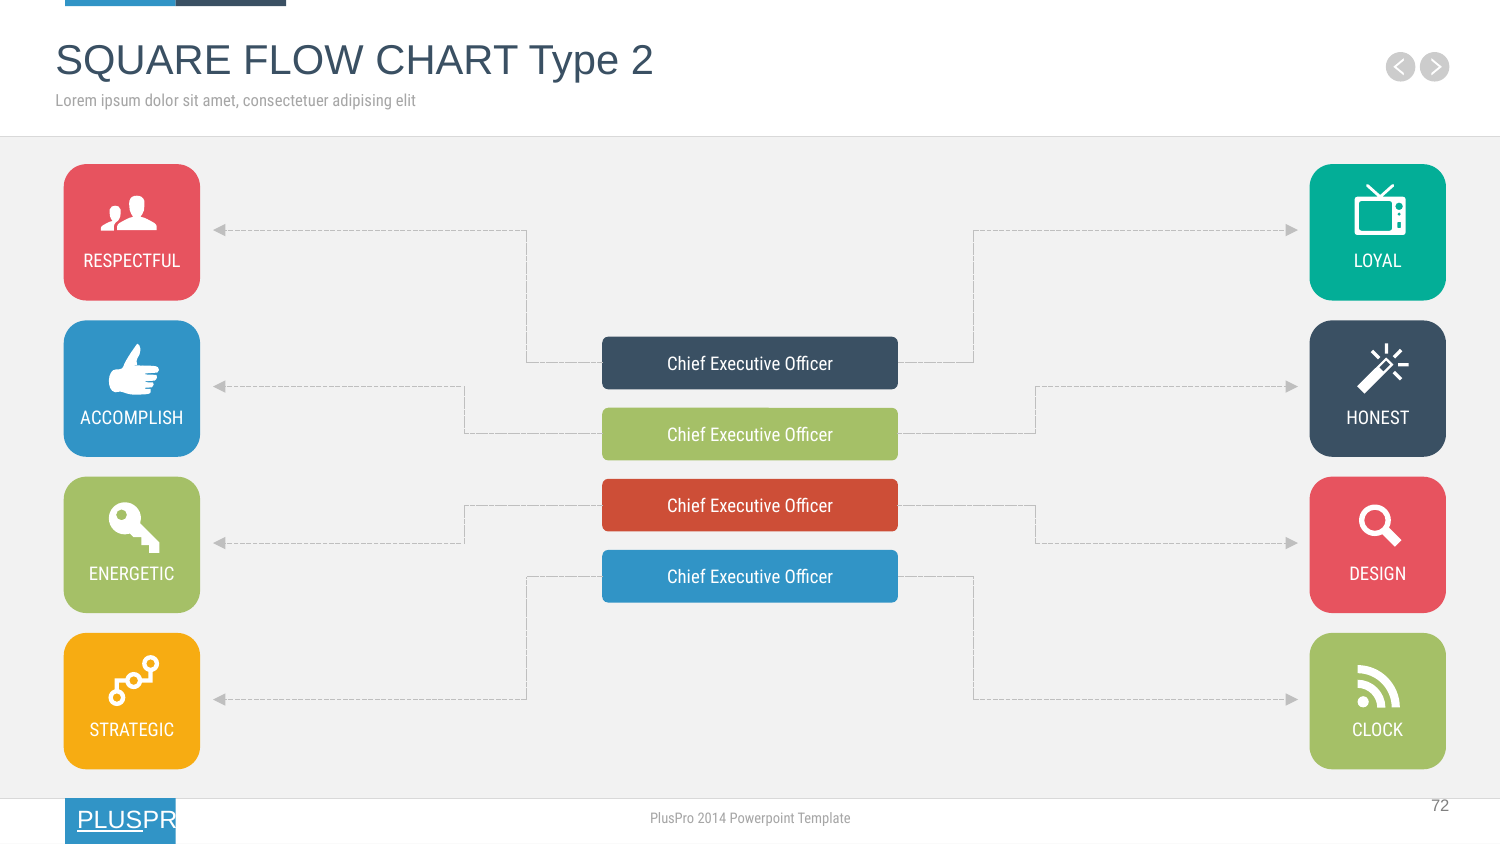

# SQUARE FLOW CHART Type 2
Lorem ipsum dolor sit amet, consectetuer adipising elit

RESPECTFUL

LOYAL

ACCOMPLISH

HONEST

Chief Executive Officer

Chief Executive Officer

ENERGETIC

DESIGN

Chief Executive Officer

Chief Executive Officer

STRATEGIC

CLOCK

72